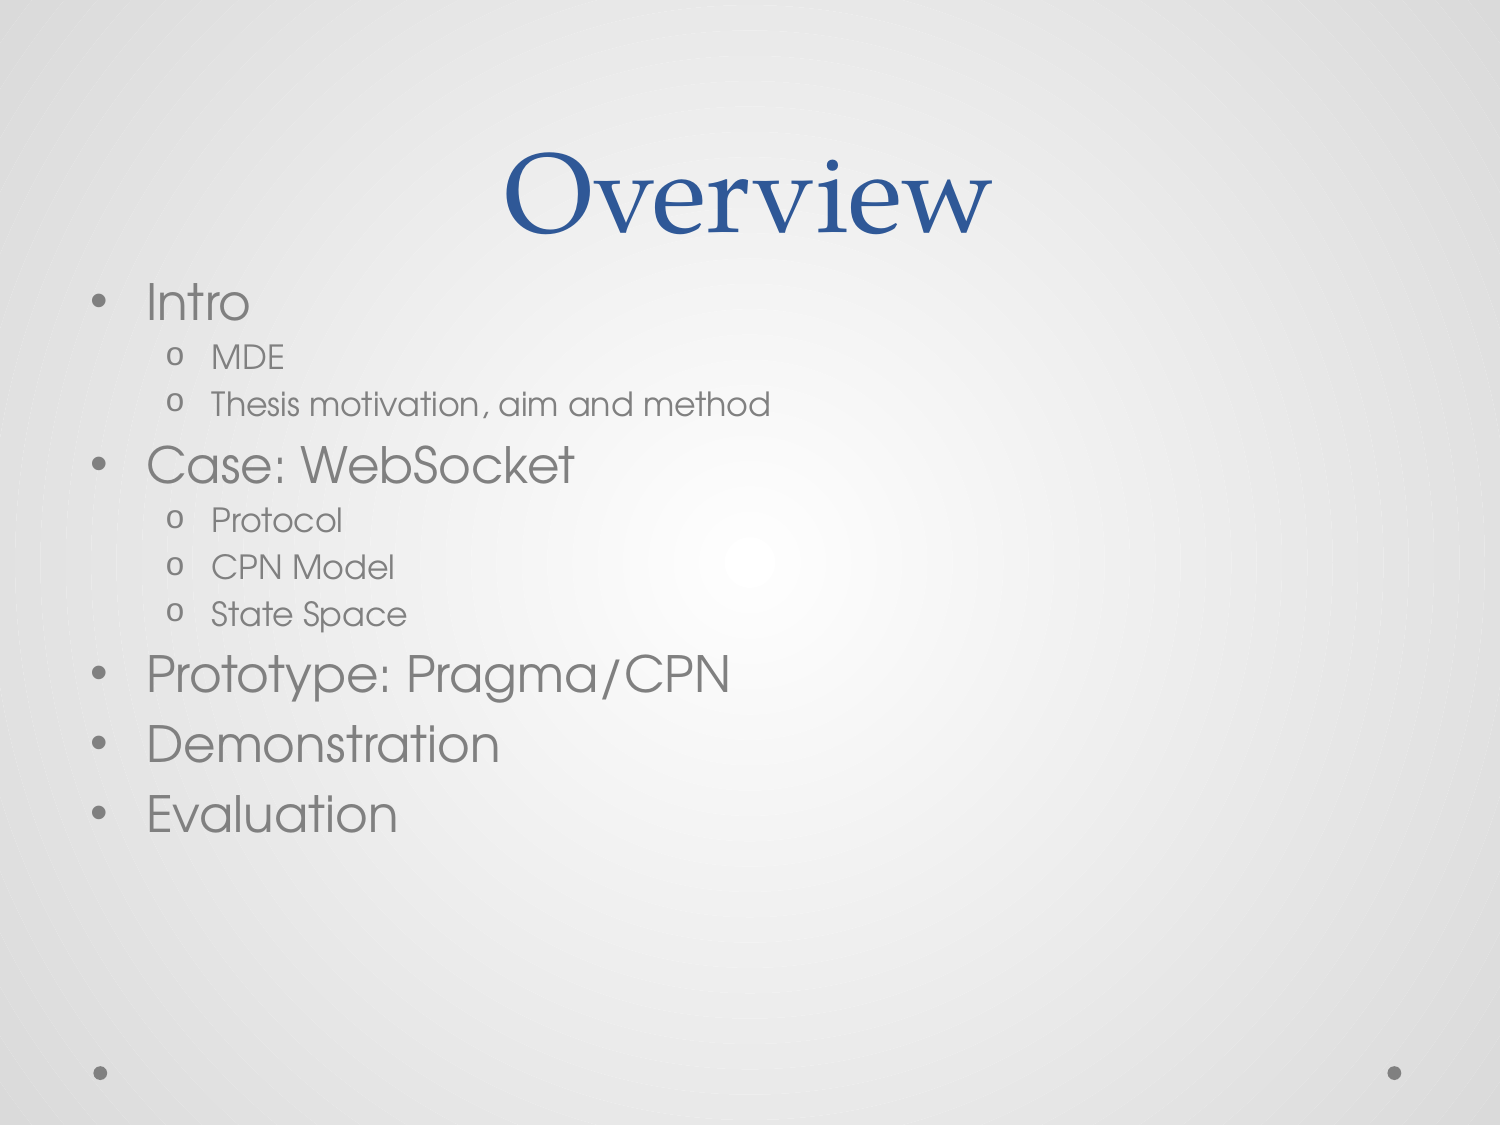

# Overview
Intro
MDE
Thesis motivation, aim and method
Case: WebSocket
Protocol
CPN Model
State Space
Prototype: Pragma/CPN
Demonstration
Evaluation